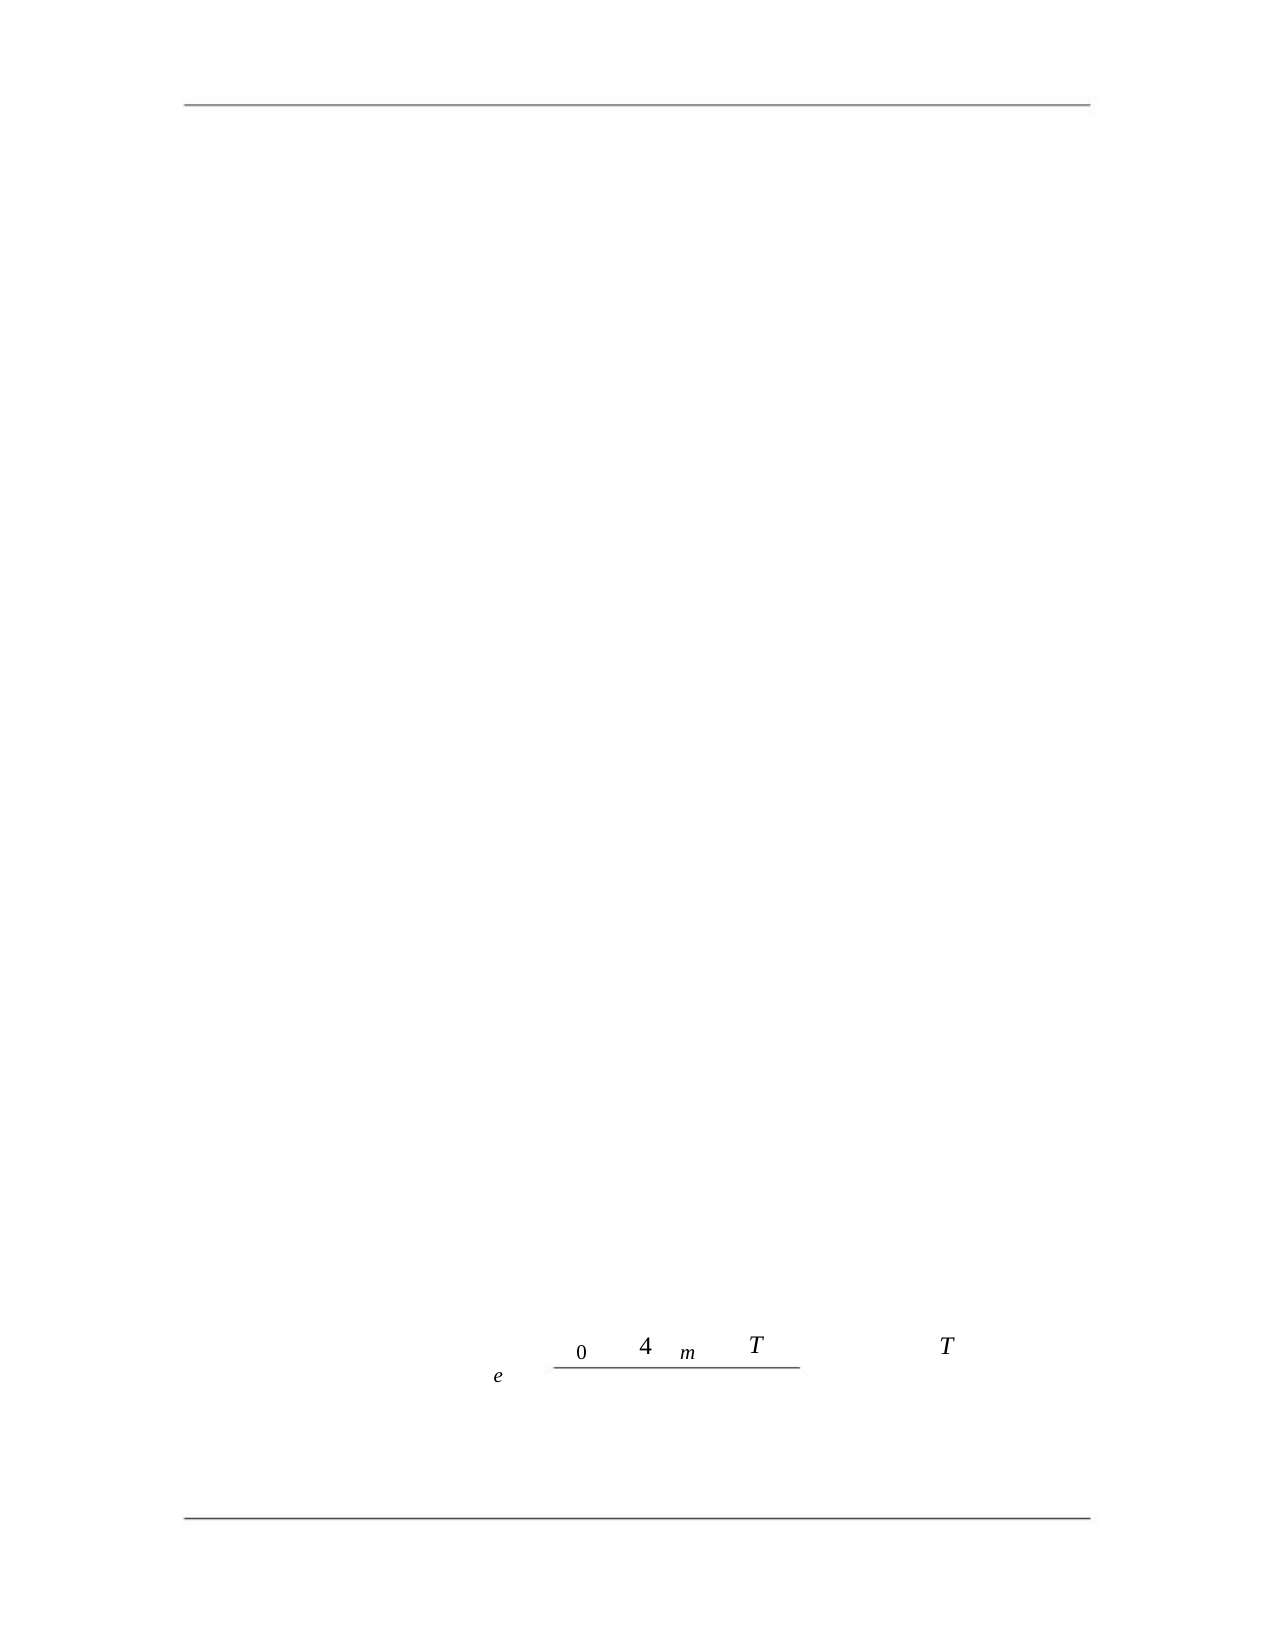

Software Project Management (CS615)

																																																																											8.7																	Using PERT to Schedule a Project

																																																																																																									PERT was developed in 1957 to cater to the needs of the Polaris Fleet Ballistic
																																																																																																									Missile project of the US government. PERT uses a probabilistic approach to time

																																																																																																									estimates. You normally apply it to projects that are characterized by uncertainty.

																																																																																																									For example, in a complex software project where you require research to identify
																																																																																																									activities. PERT allows you to account for the uncertainties that are common to

																																																																																																									most software projects. PERT uses the network schedule to represent a project
																																																																																																									schedule while taking the uncertainties into account.

																																																																																																			i.															Time Estimates in PERT

																																																																																																																								PERT is a probabilistic technique that uses three time estimates: It assumes
																																																																																																																								that activity times are represented by a probability distribution. To finish an

																																																																																																																								activity, it bases the probability distribution of activity time on three time
																																																																																																																								estimates:

																																																																																																																								•											Optimistic time

																																																																																																																								•											Pessimistic time
																																																																																																																								•											Most likely time

																																																																																																																								The optimistic time is the shortest time period within which an activity can

																																																																																																																								end if everything goes well.

																																																																																																																								The pessimistic time is the time that an activity takes to complete if
																																																																																																																								everything that can go wrong goes wrong. This is the longest time that an

																																																																																																																								activity can take to complete.

																																																																																																																								The most likely time is the estimate of the normal time that an activity takes to
																																																																																																																								complete.

																																																																																																																								From these three estimates, you derive the expected time to complete an

																																																																																																																								activity. The expected time is also referred to as the average time for the
																																																																																																																								activity.

																																																																																																																								To calculate the expected time for each activity, you use the following

																																																																																																																								equation:

																																																																																																																																																																																												T															=

																																																																																																																								Where Te is the expected time, T0 is the optimistic time, Tm is the most likely
																																																																																																																								time, and Tp is the pessimistic time required to complete an activity.

																																																																																						                                                                                                                                 301

																																																																																																																																																																																						© Copyright Virtual University of Pakistan
																								T															+

e
4		T																			+
T
0

																																				6
m																															p